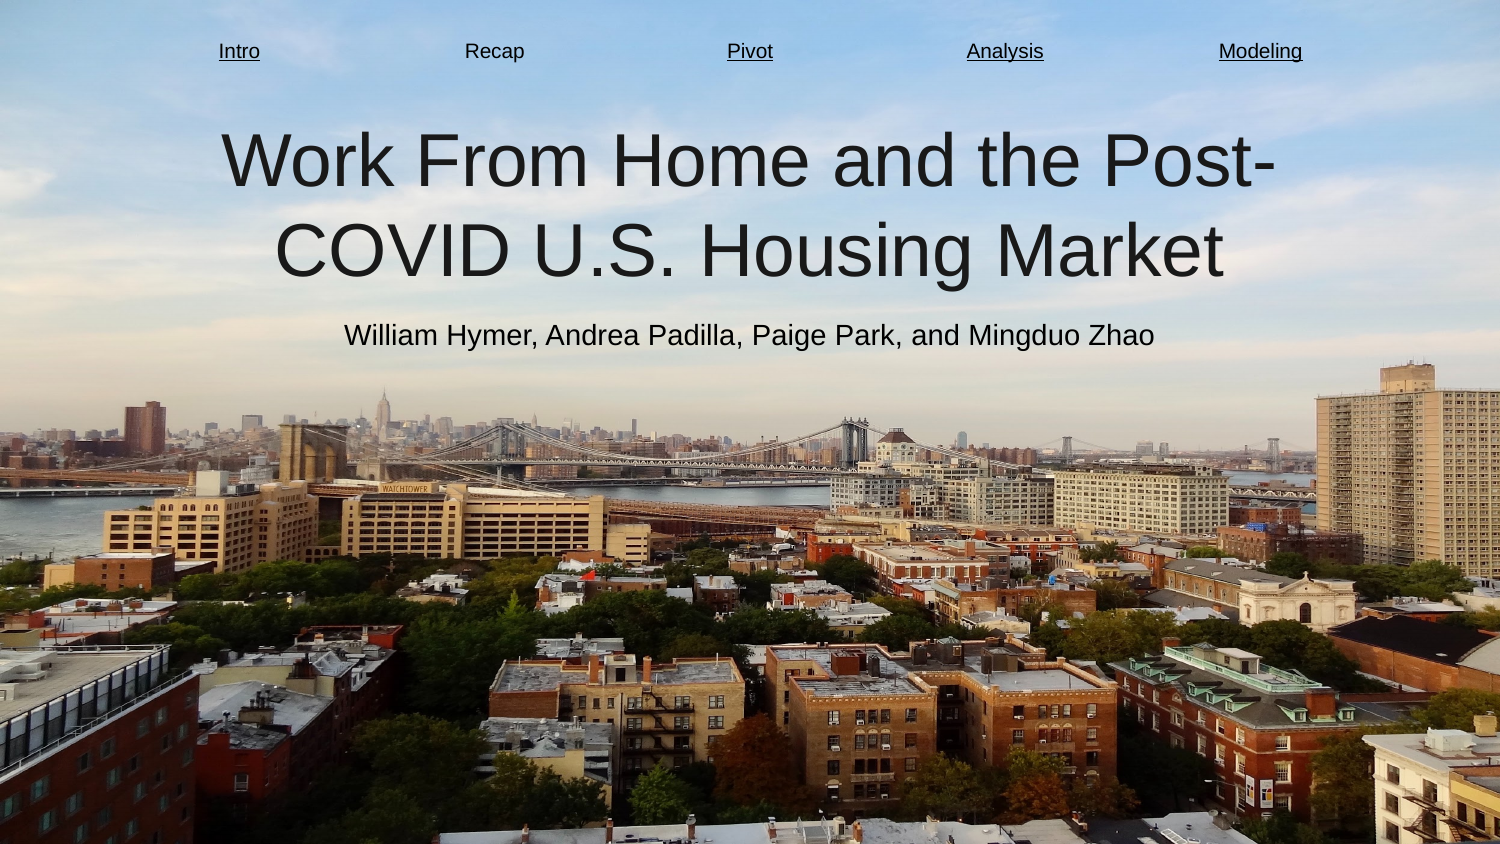

Intro
Recap
Pivot
Analysis
Modeling
Work From Home and the Post-COVID U.S. Housing Market
William Hymer, Andrea Padilla, Paige Park, and Mingduo Zhao